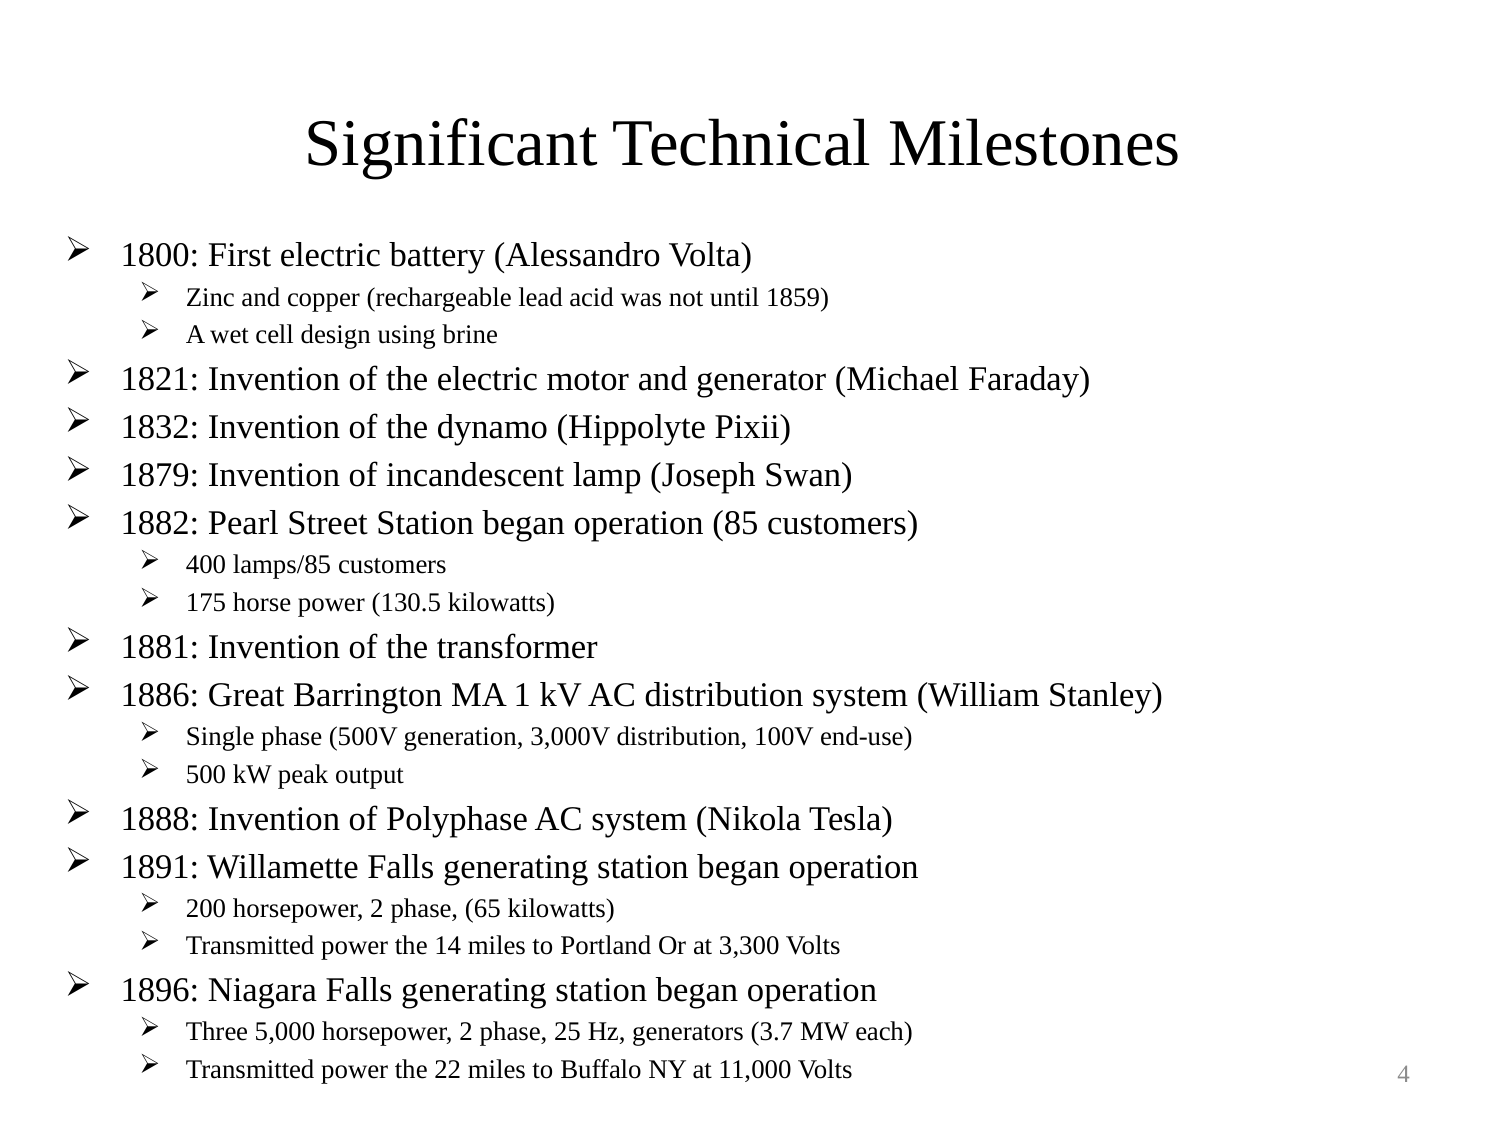

# Significant Technical Milestones
1800: First electric battery (Alessandro Volta)
Zinc and copper (rechargeable lead acid was not until 1859)
A wet cell design using brine
1821: Invention of the electric motor and generator (Michael Faraday)
1832: Invention of the dynamo (Hippolyte Pixii)
1879: Invention of incandescent lamp (Joseph Swan)
1882: Pearl Street Station began operation (85 customers)
400 lamps/85 customers
175 horse power (130.5 kilowatts)
1881: Invention of the transformer
1886: Great Barrington MA 1 kV AC distribution system (William Stanley)
Single phase (500V generation, 3,000V distribution, 100V end-use)
500 kW peak output
1888: Invention of Polyphase AC system (Nikola Tesla)
1891: Willamette Falls generating station began operation
200 horsepower, 2 phase, (65 kilowatts)
Transmitted power the 14 miles to Portland Or at 3,300 Volts
1896: Niagara Falls generating station began operation
Three 5,000 horsepower, 2 phase, 25 Hz, generators (3.7 MW each)
Transmitted power the 22 miles to Buffalo NY at 11,000 Volts
4